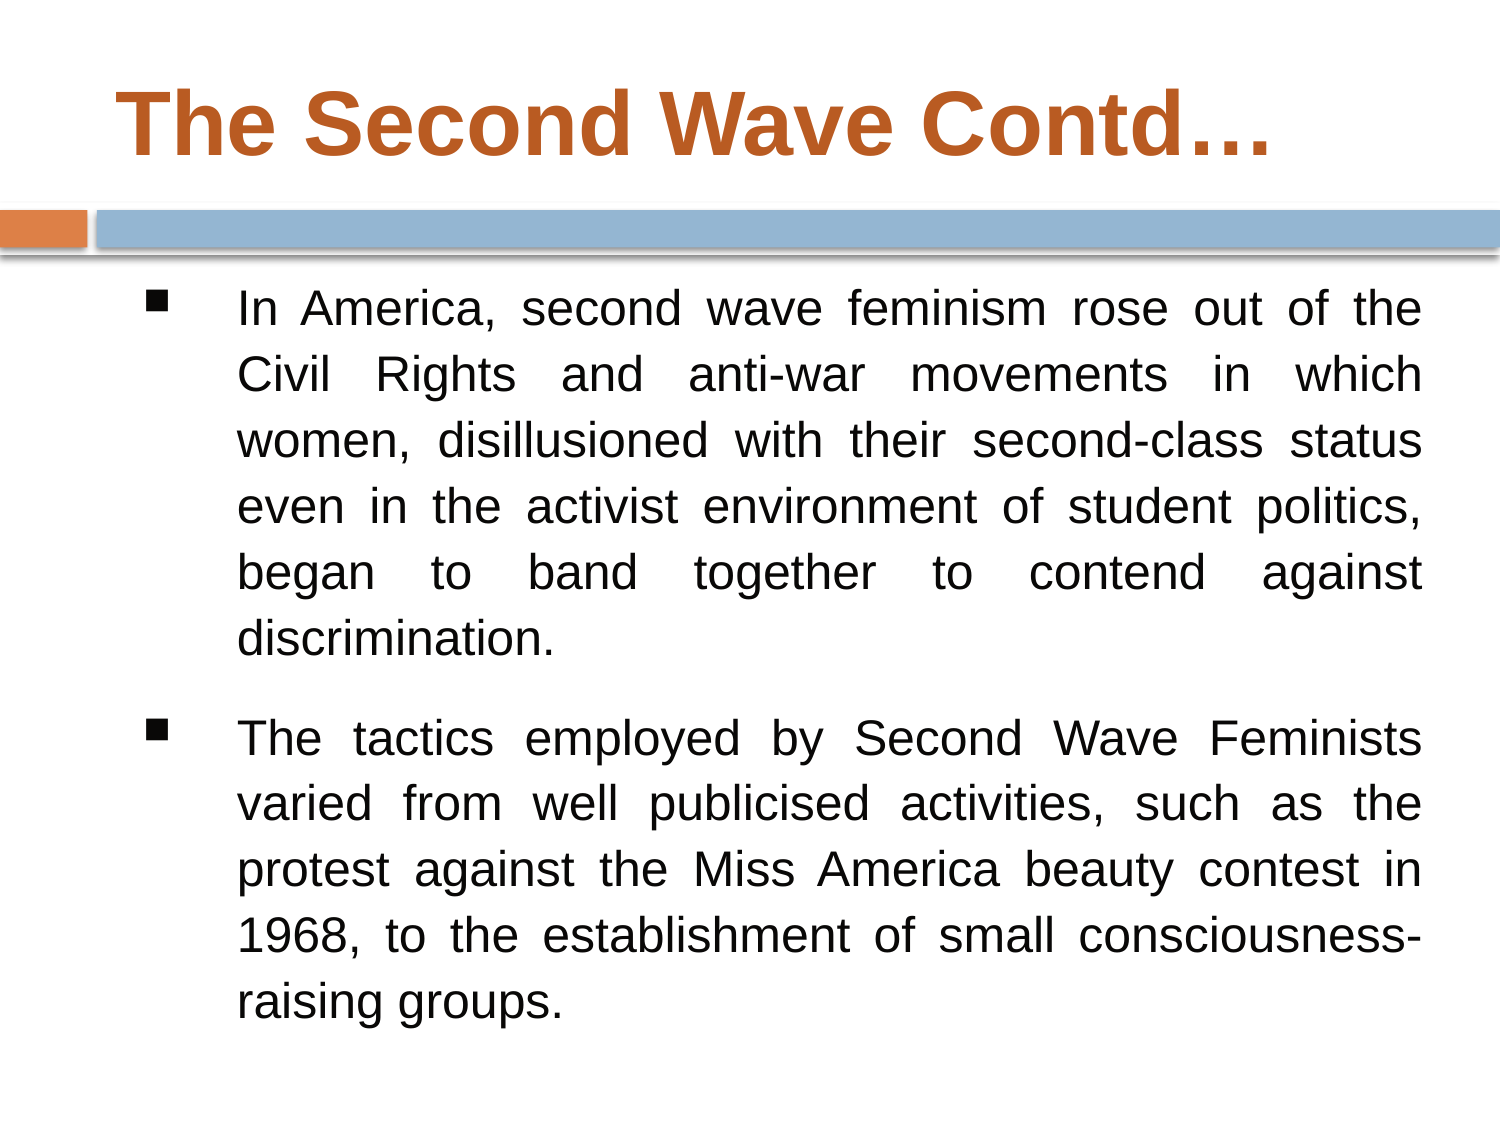

# The Second Wave Contd…
In America, second wave feminism rose out of the Civil Rights and anti-war movements in which women, disillusioned with their second-class status even in the activist environment of student politics, began to band together to contend against discrimination.
The tactics employed by Second Wave Feminists varied from well publicised activities, such as the protest against the Miss America beauty contest in 1968, to the establishment of small consciousness-raising groups.